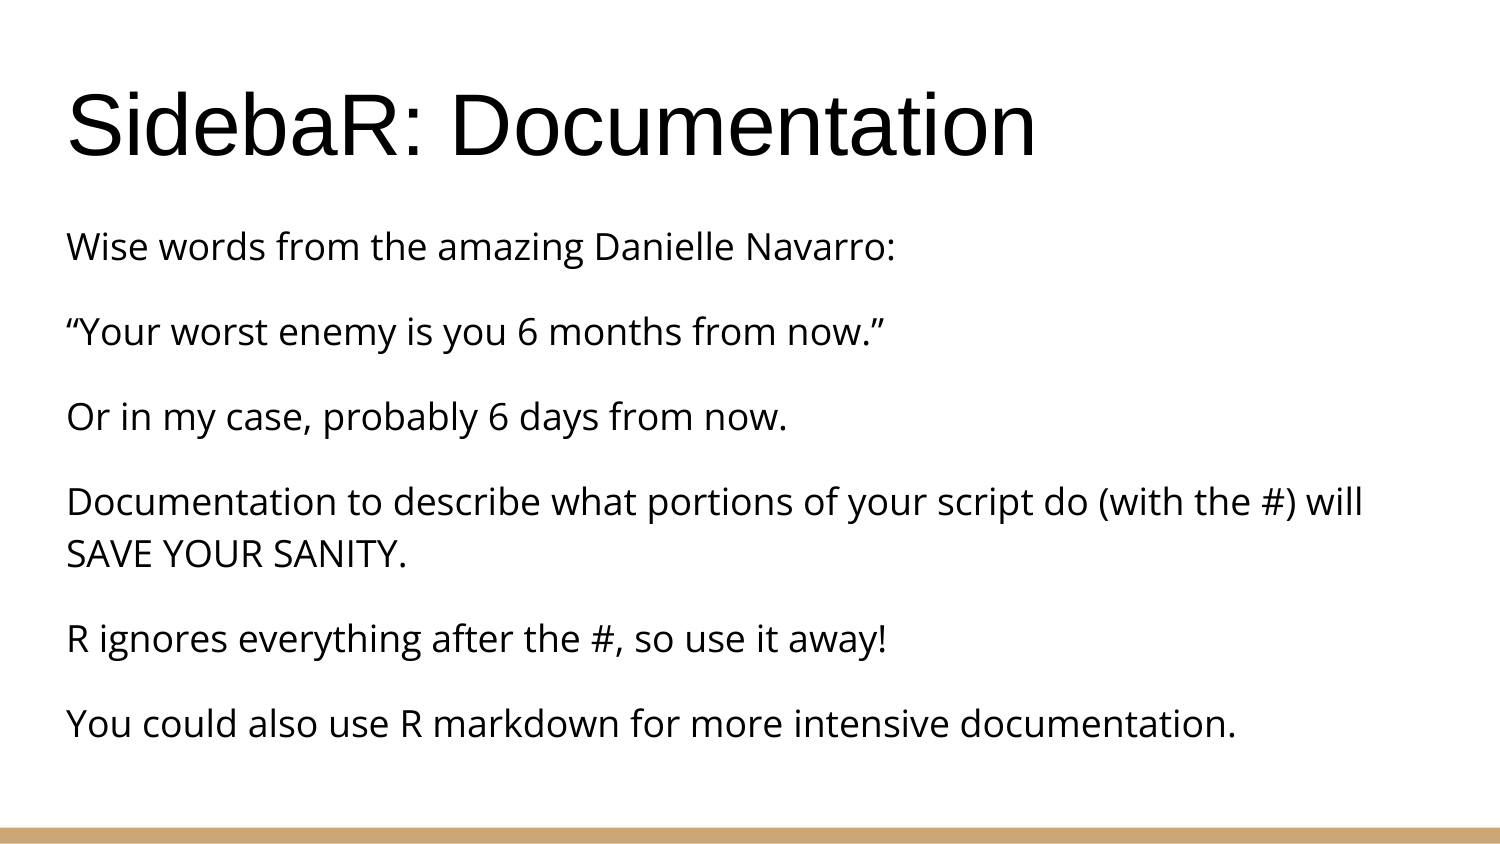

# SidebaR: Documentation
Wise words from the amazing Danielle Navarro:
“Your worst enemy is you 6 months from now.”
Or in my case, probably 6 days from now.
Documentation to describe what portions of your script do (with the #) will SAVE YOUR SANITY.
R ignores everything after the #, so use it away!
You could also use R markdown for more intensive documentation.